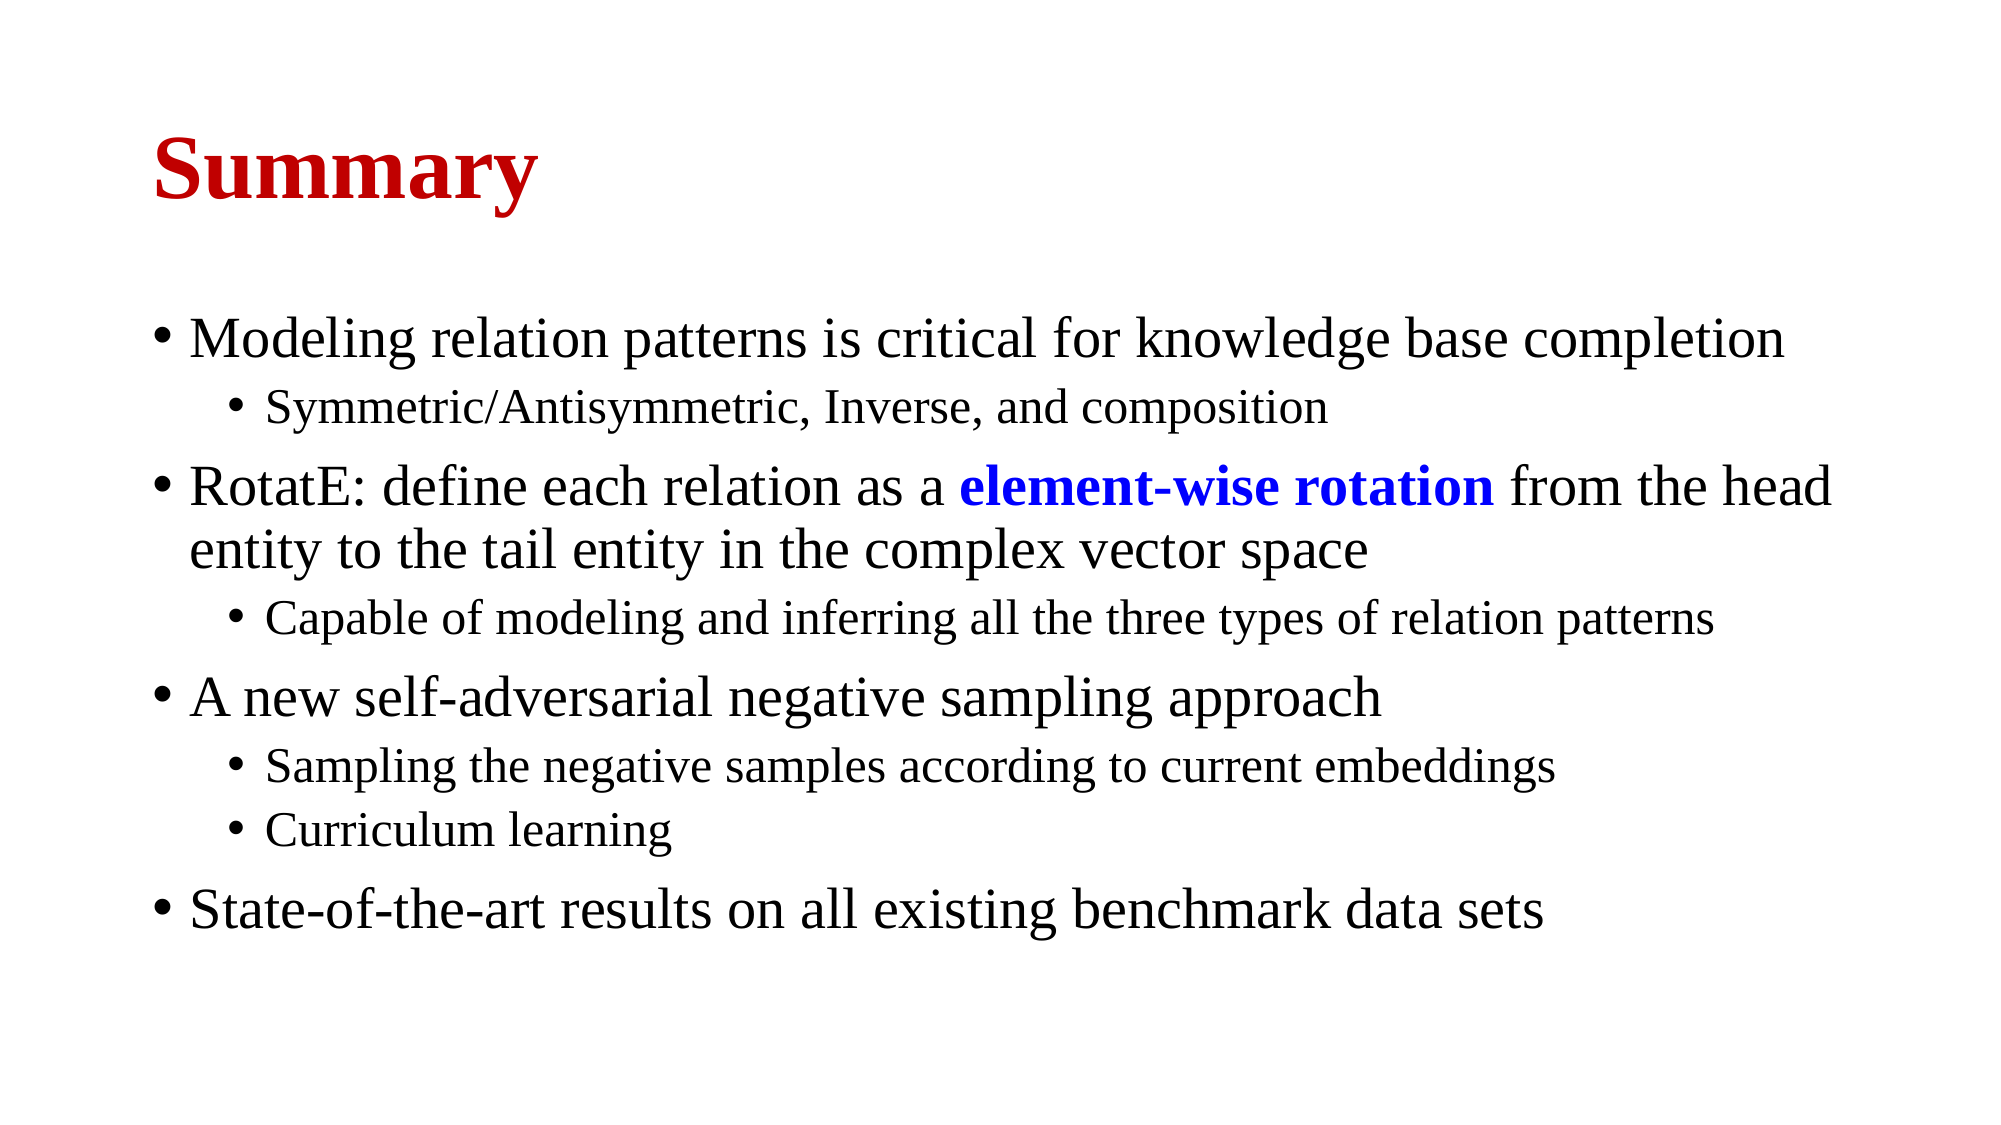

# Summary
Modeling relation patterns is critical for knowledge base completion
Symmetric/Antisymmetric, Inverse, and composition
RotatE: define each relation as a element-wise rotation from the head entity to the tail entity in the complex vector space
Capable of modeling and inferring all the three types of relation patterns
A new self-adversarial negative sampling approach
Sampling the negative samples according to current embeddings
Curriculum learning
State-of-the-art results on all existing benchmark data sets